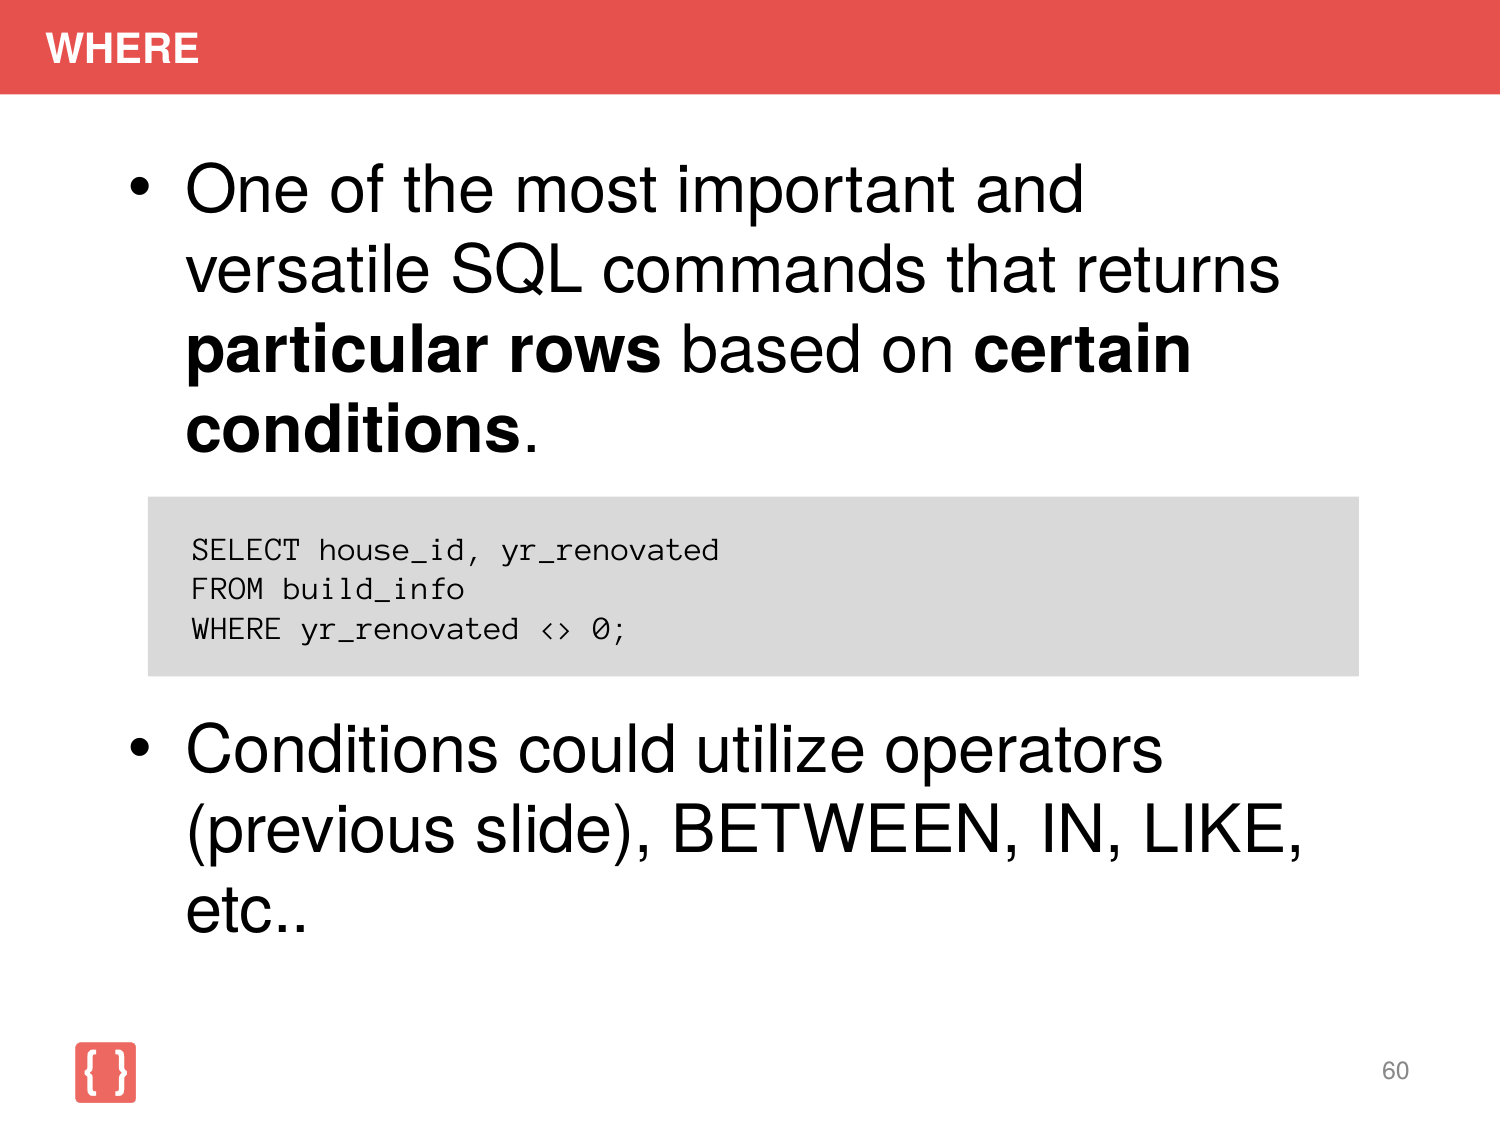

# WHERE
One of the most important and versatile SQL commands that returns particular rows based on certain conditions.

Conditions could utilize operators (previous slide), BETWEEN, IN, LIKE, etc..

SELECT house_id, yr_renovated
FROM build_info
WHERE yr_renovated <> 0;
60